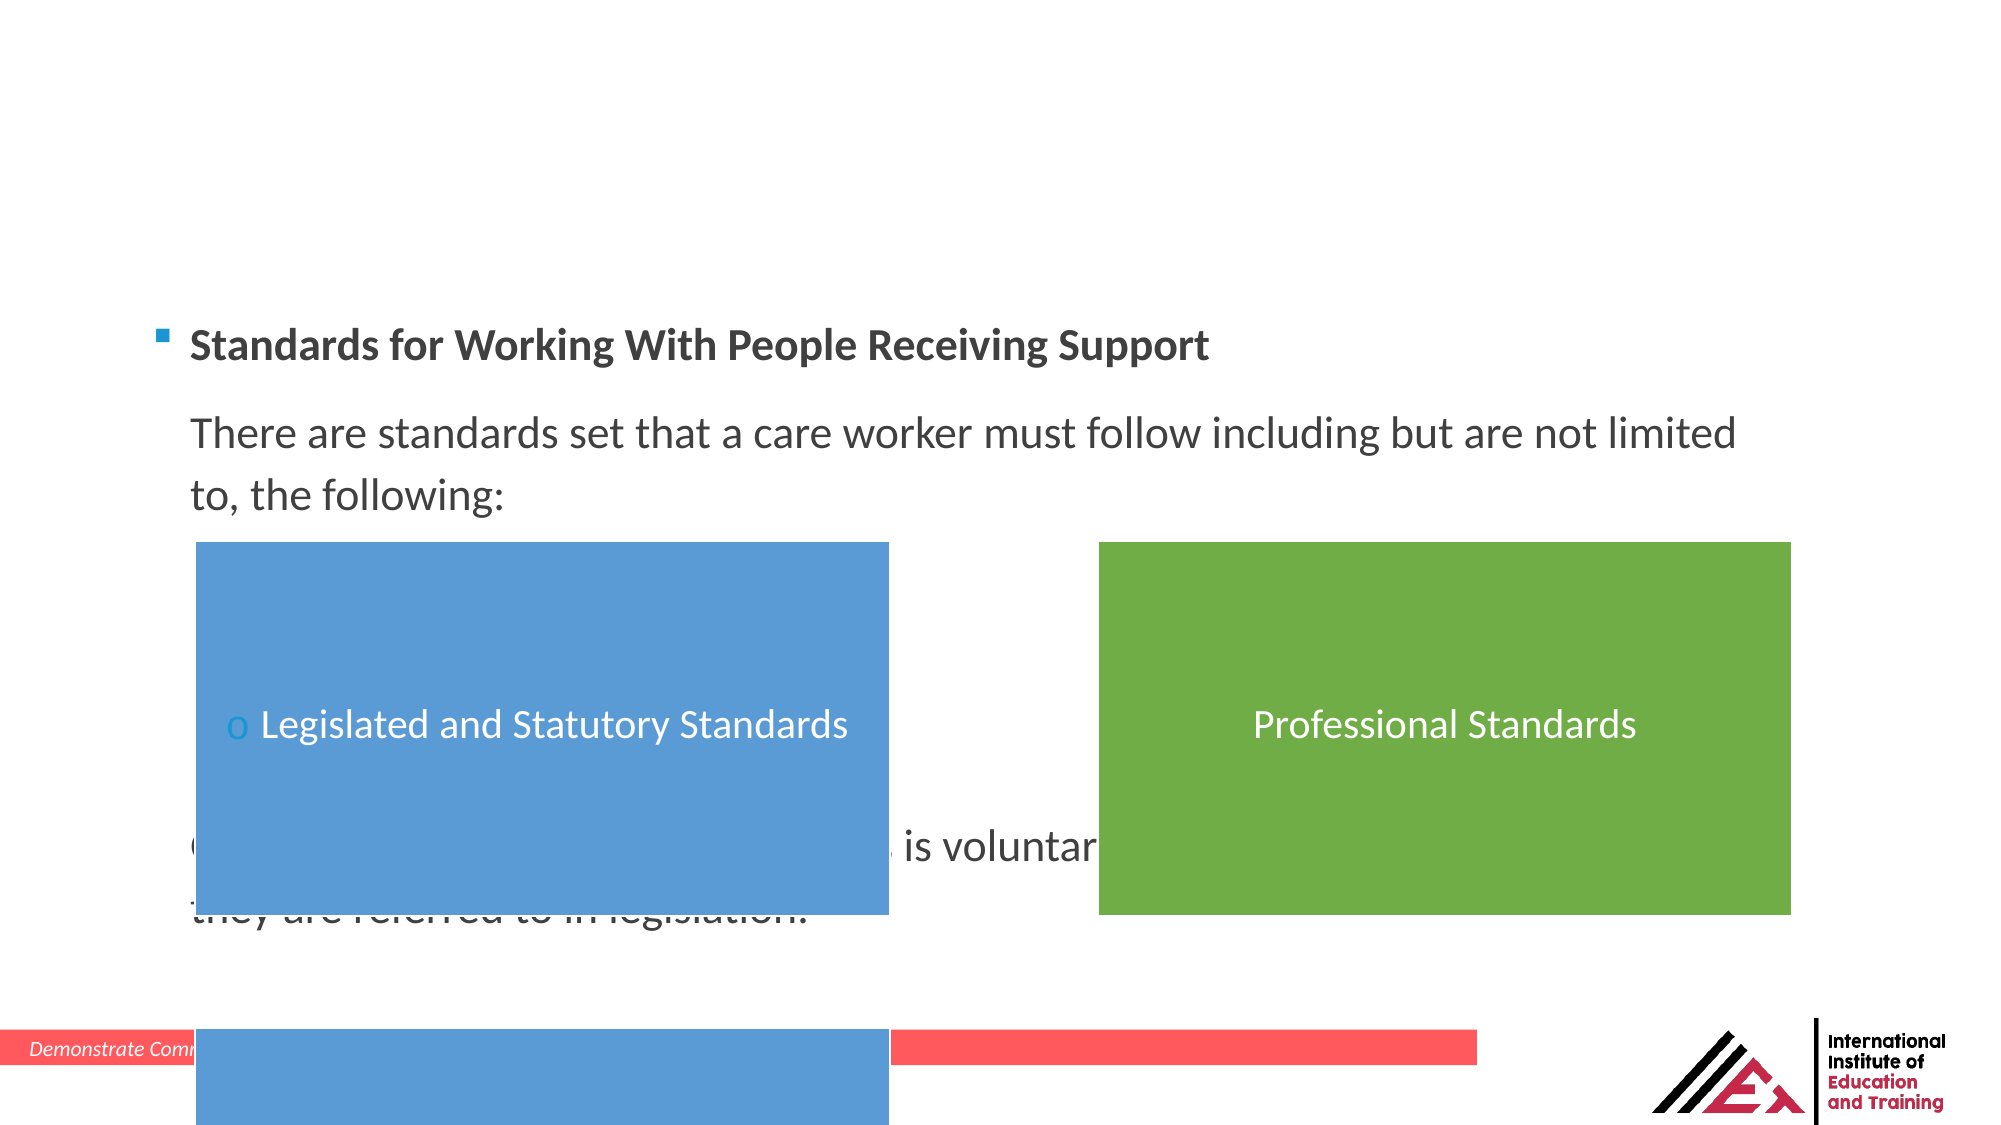

Standards for Working With People Receiving Support
There are standards set that a care worker must follow including but are not limited to, the following:

On their own, adherence to standards is voluntary. They become mandatory when they are referred to in legislation.
Legislated and Statutory Standards
Professional Standards
Demonstrate Commitment to Empower People Receiving Support